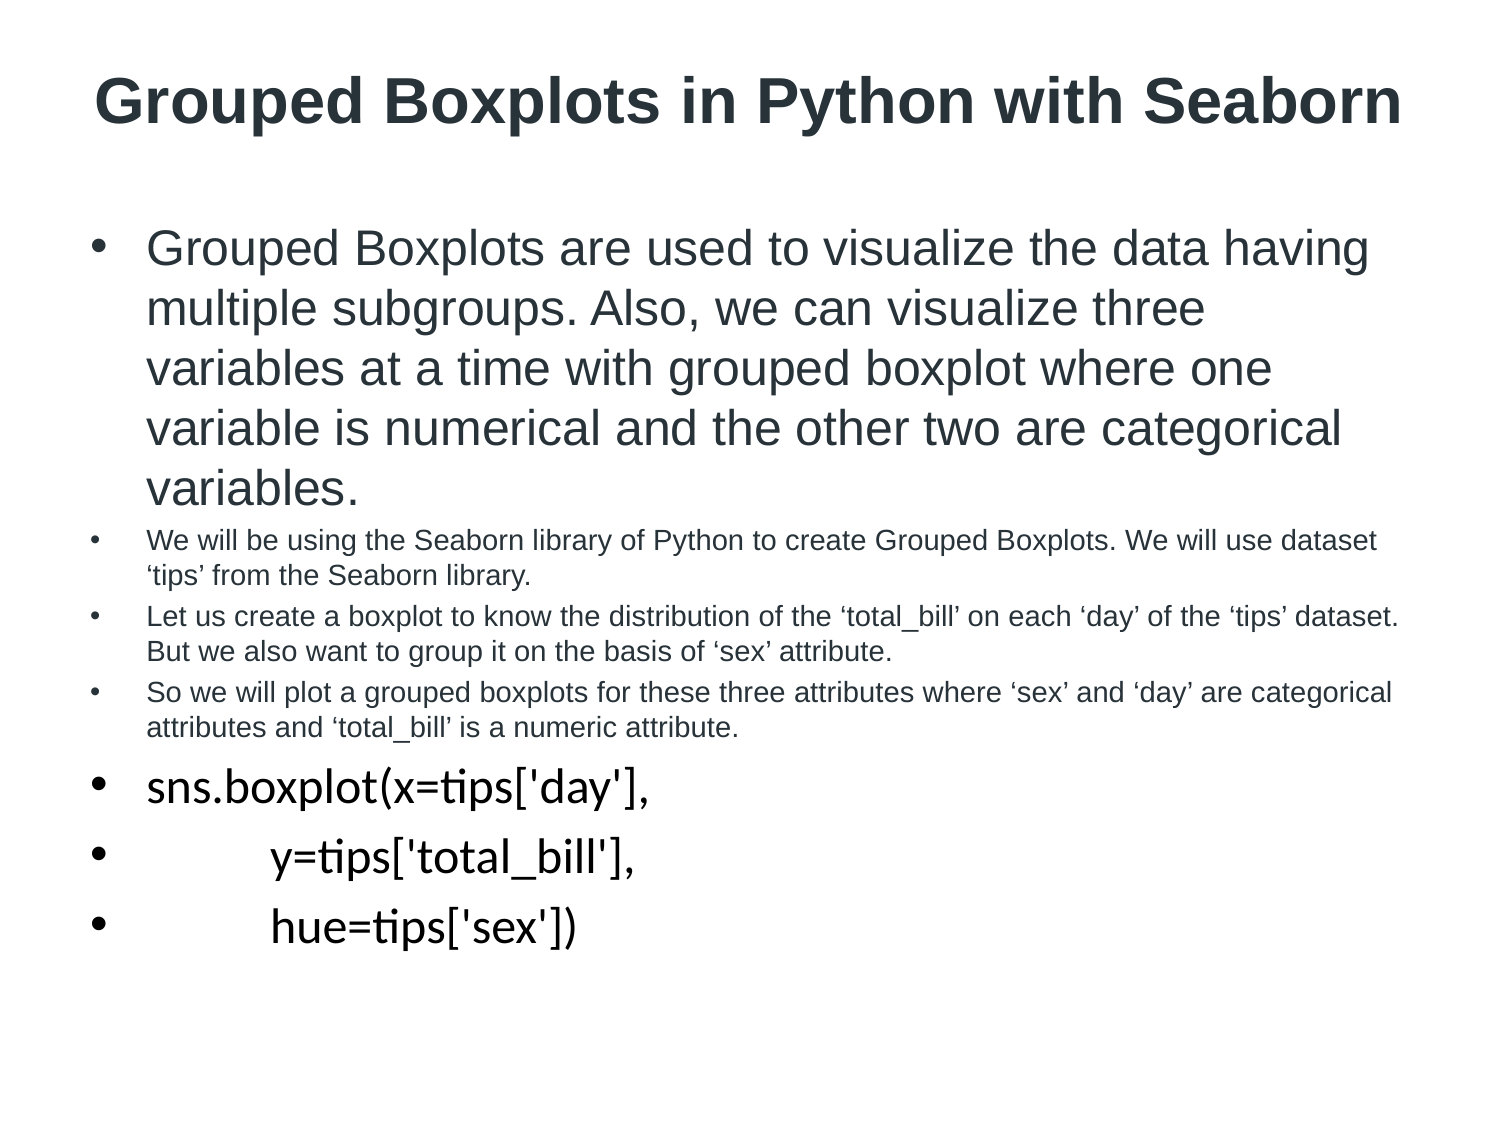

# Grouped Boxplots in Python with Seaborn
Grouped Boxplots are used to visualize the data having multiple subgroups. Also, we can visualize three variables at a time with grouped boxplot where one variable is numerical and the other two are categorical variables.
We will be using the Seaborn library of Python to create Grouped Boxplots. We will use dataset ‘tips’ from the Seaborn library.
Let us create a boxplot to know the distribution of the ‘total_bill’ on each ‘day’ of the ‘tips’ dataset. But we also want to group it on the basis of ‘sex’ attribute.
So we will plot a grouped boxplots for these three attributes where ‘sex’ and ‘day’ are categorical attributes and ‘total_bill’ is a numeric attribute.
sns.boxplot(x=tips['day'],
           y=tips['total_bill'],
           hue=tips['sex'])